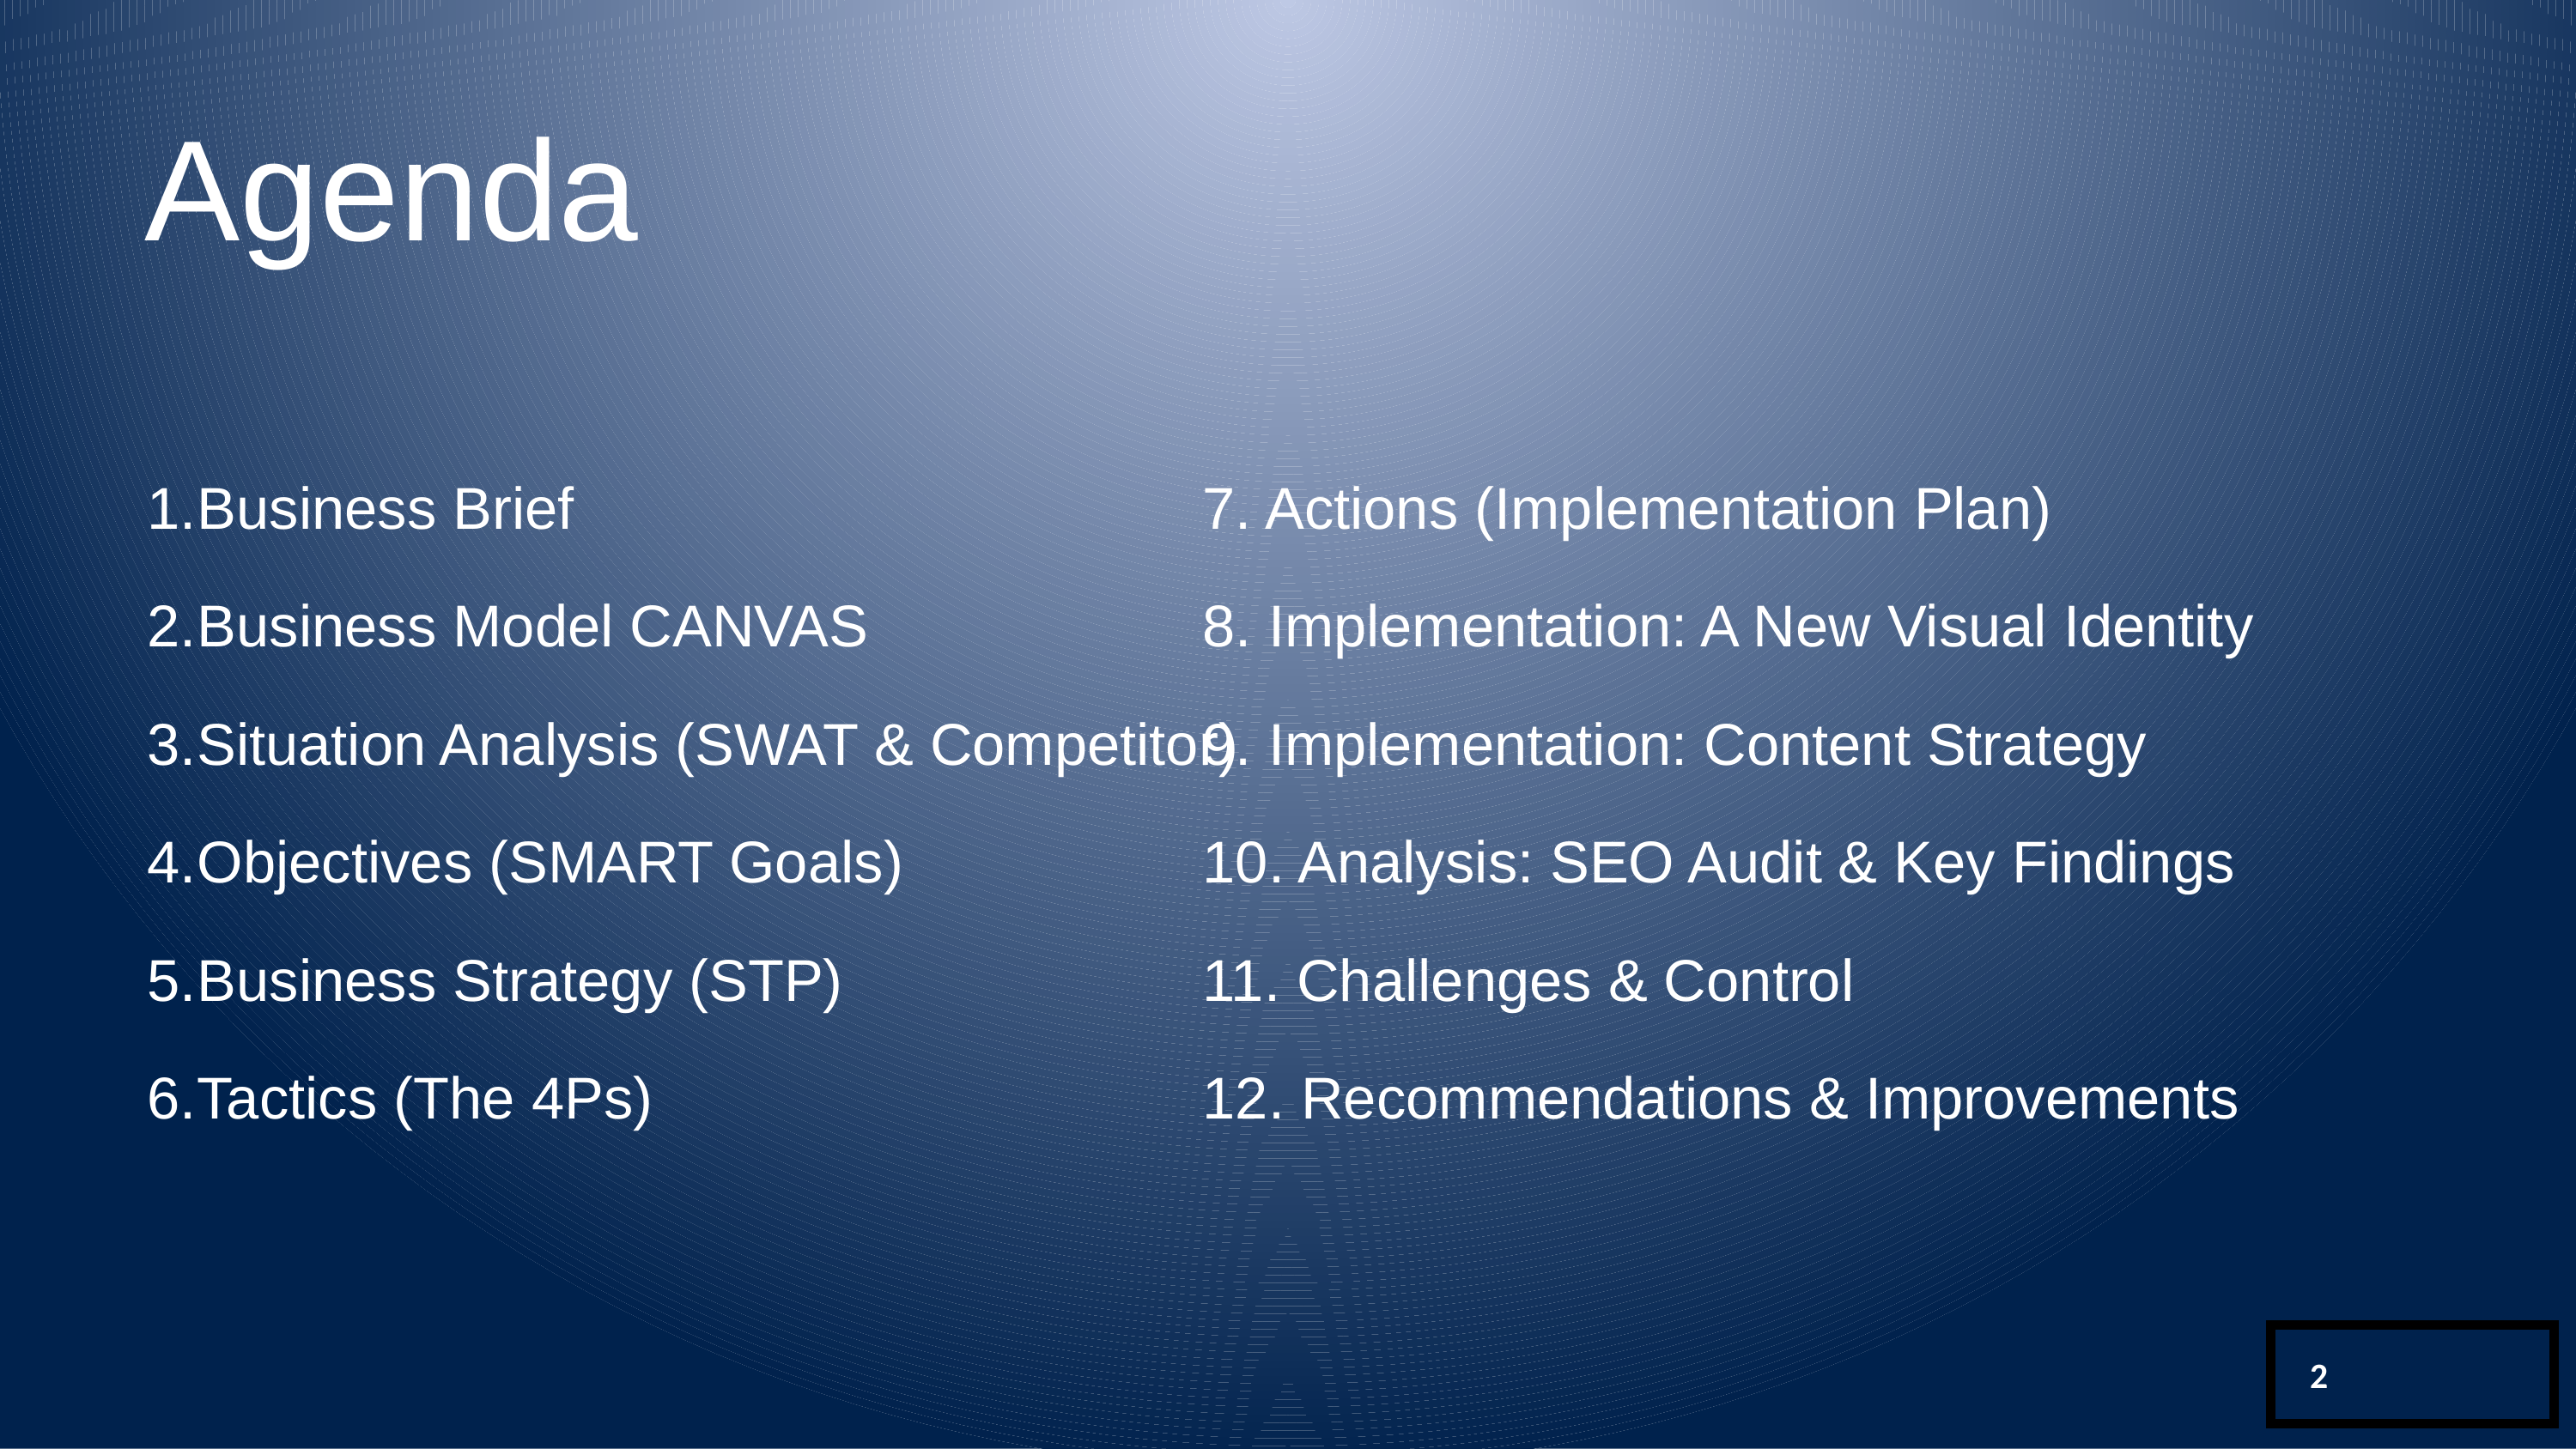

Agenda
Business Brief
Business Model CANVAS
Situation Analysis (SWAT & Competitor)
Objectives (SMART Goals)
Business Strategy (STP)
Tactics (The 4Ps)
7. Actions (Implementation Plan)
8. Implementation: A New Visual Identity
9. Implementation: Content Strategy
10. Analysis: SEO Audit & Key Findings
11. Challenges & Control
12. Recommendations & Improvements